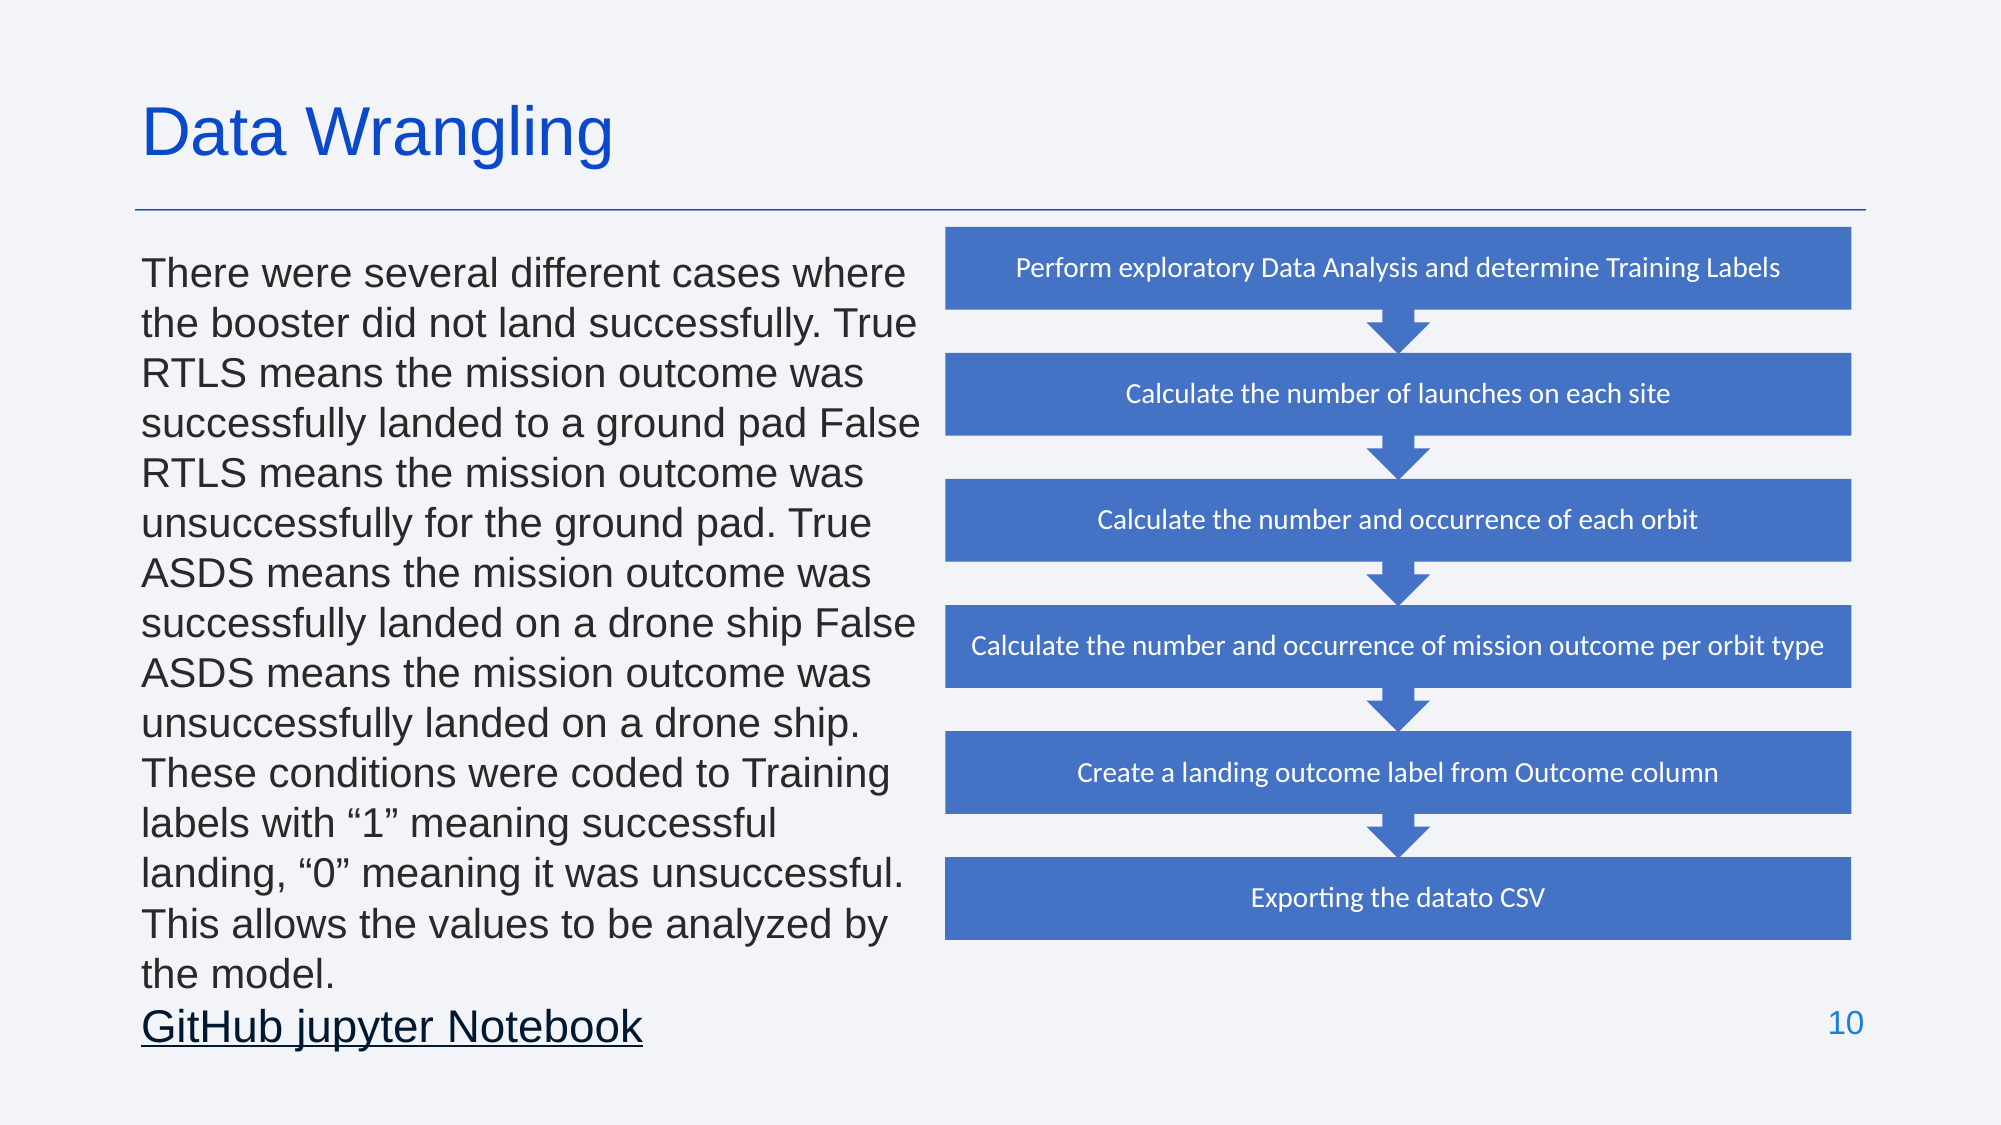

Data Wrangling
Exporting the datato CSV
Create a landing outcome label from Outcome column
Calculate the number and occurrence of mission outcome per orbit type
Calculate the number and occurrence of each orbit
Calculate the number of launches on each site
Perform exploratory Data Analysis and determine Training Labels
There were several different cases where the booster did not land successfully. True RTLS means the mission outcome was successfully landed to a ground pad False RTLS means the mission outcome was unsuccessfully for the ground pad. True ASDS means the mission outcome was successfully landed on a drone ship False ASDS means the mission outcome was unsuccessfully landed on a drone ship. These conditions were coded to Training labels with “1” meaning successful landing, “0” meaning it was unsuccessful.  This allows the values to be analyzed by the model.
GitHub jupyter Notebook

10